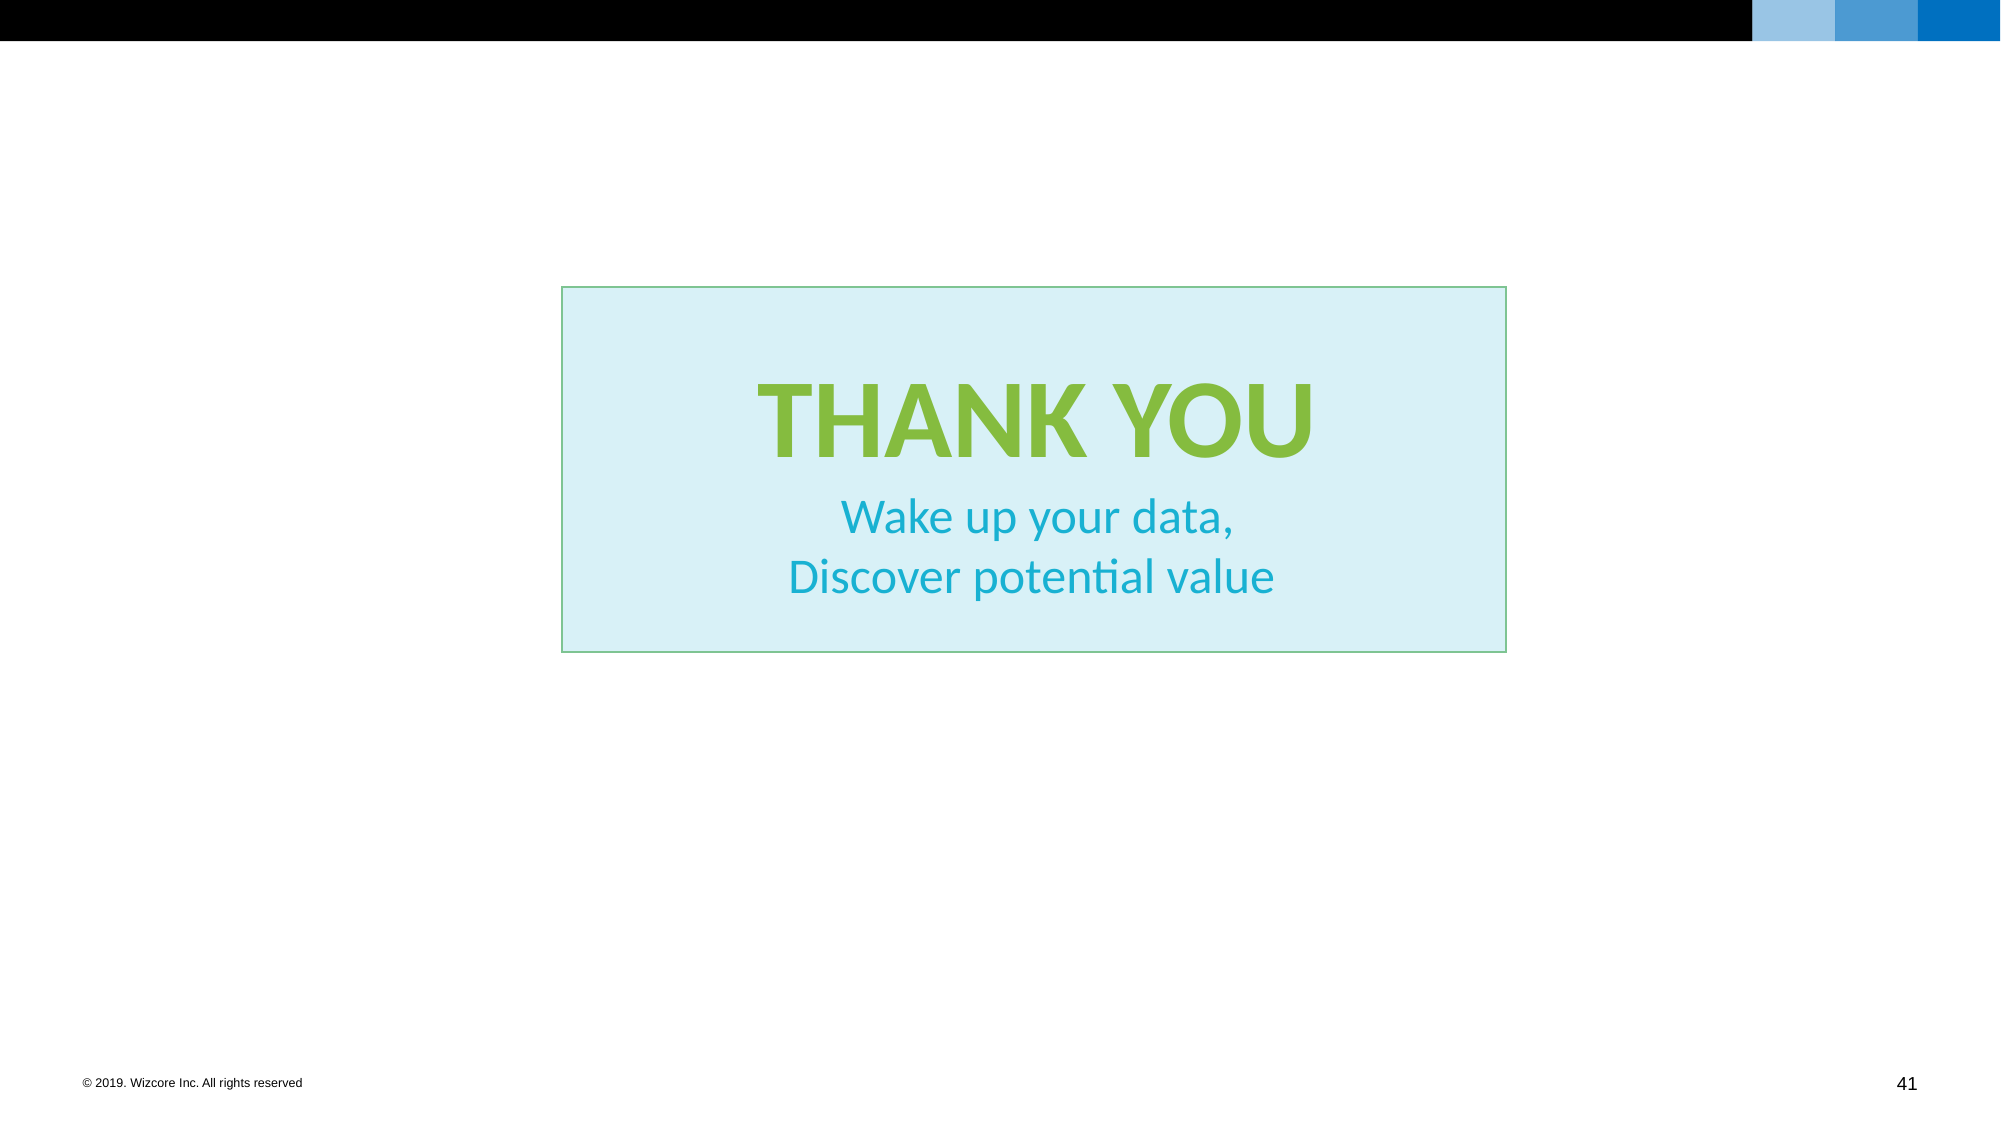

THANK YOU
Wake up your data,
Discover potential value
41
© 2019. Wizcore Inc. All rights reserved